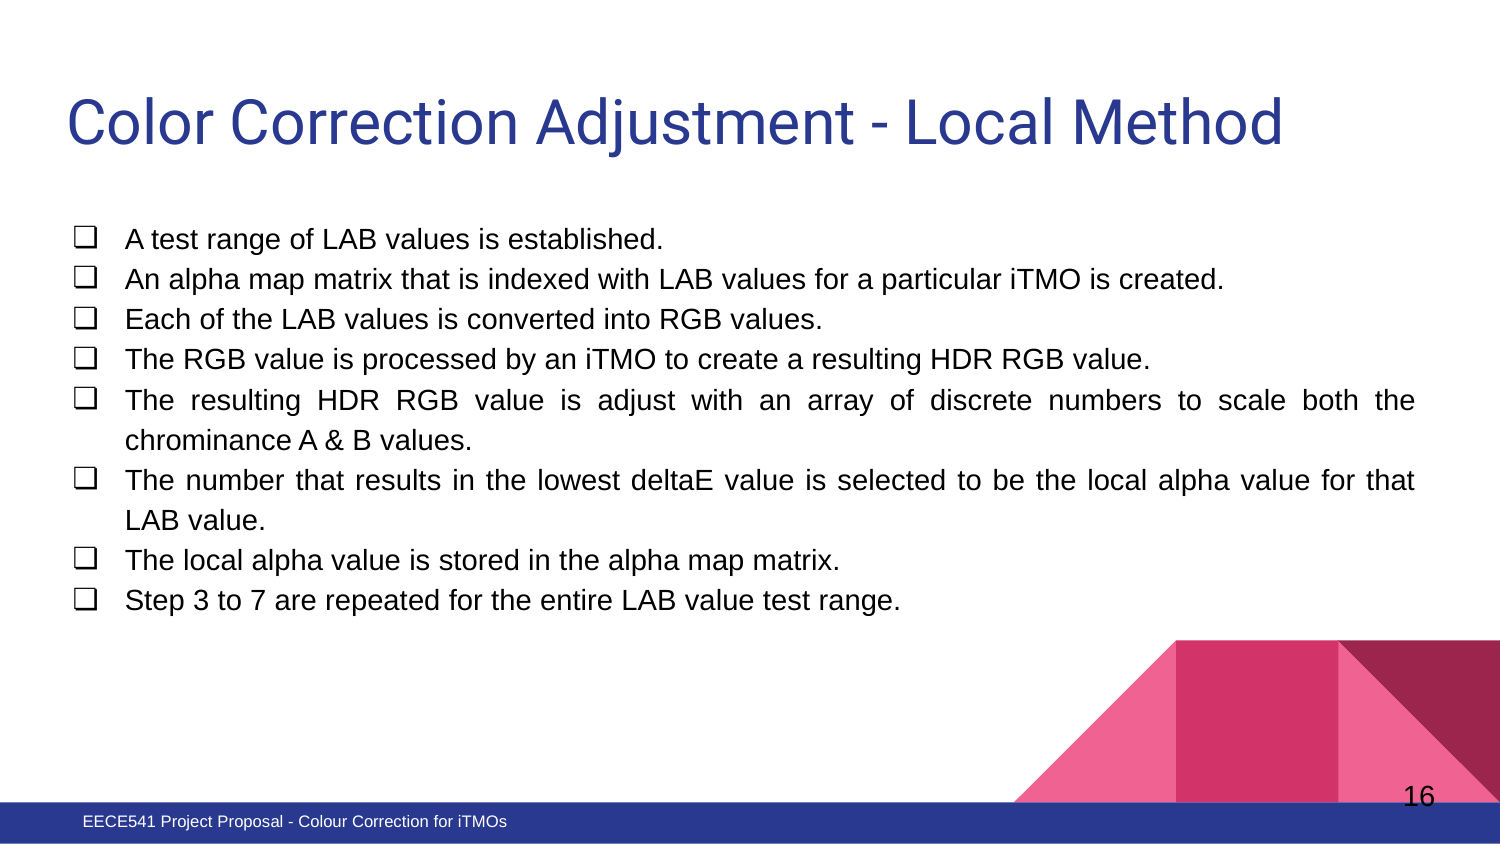

# Color Correction Adjustment - Local Method

A test range of LAB values is established.
An alpha map matrix that is indexed with LAB values for a particular iTMO is created.
Each of the LAB values is converted into RGB values.
The RGB value is processed by an iTMO to create a resulting HDR RGB value.
The resulting HDR RGB value is adjust with an array of discrete numbers to scale both the chrominance A & B values.
The number that results in the lowest deltaE value is selected to be the local alpha value for that LAB value.
The local alpha value is stored in the alpha map matrix.
Step 3 to 7 are repeated for the entire LAB value test range.

16